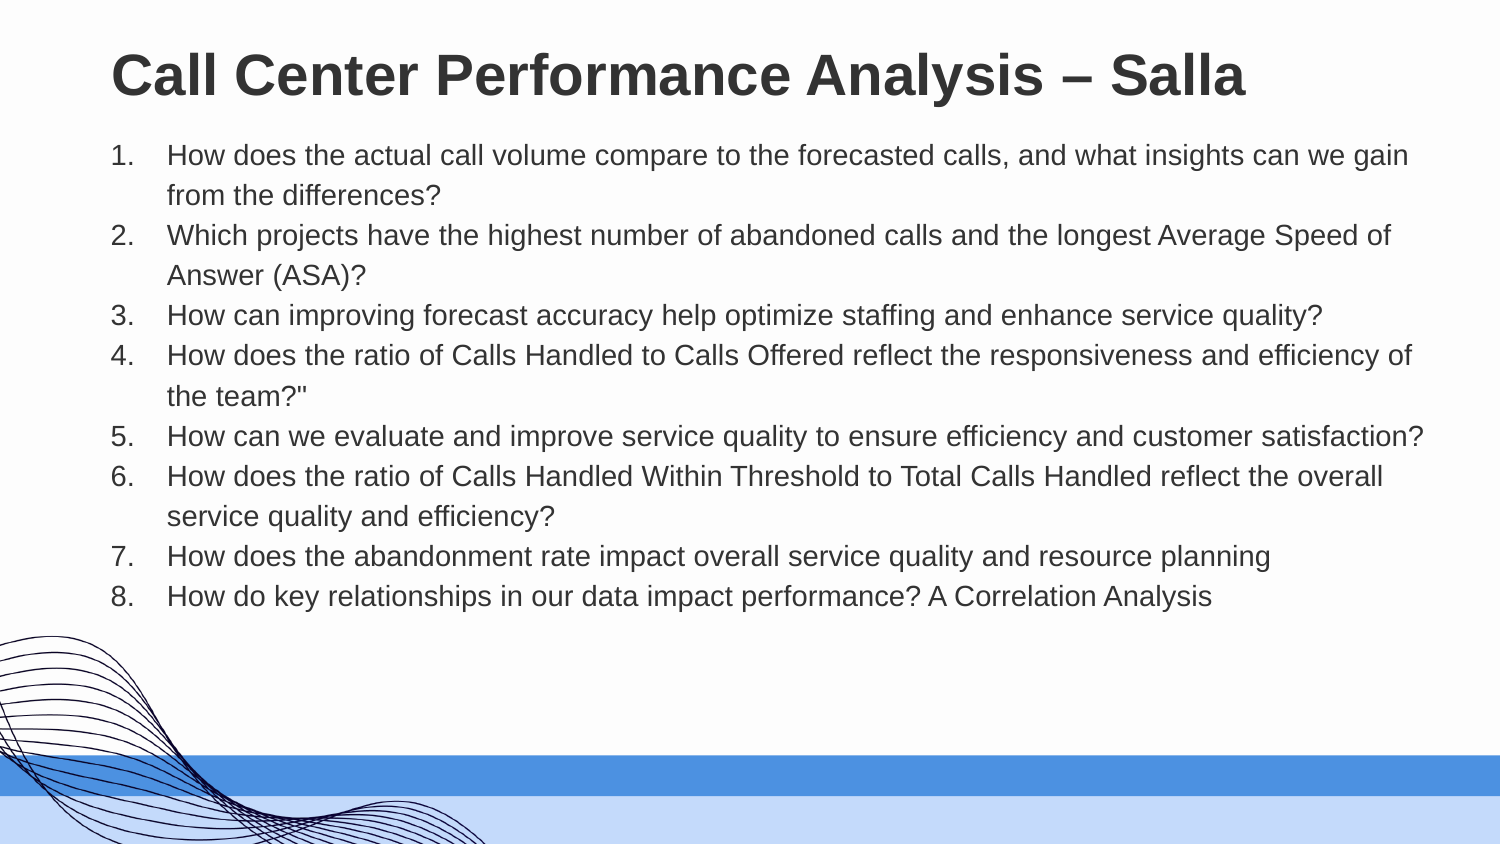

# Call Center Performance Analysis – Salla
How does the actual call volume compare to the forecasted calls, and what insights can we gain from the differences?
Which projects have the highest number of abandoned calls and the longest Average Speed of Answer (ASA)?
How can improving forecast accuracy help optimize staffing and enhance service quality?
How does the ratio of Calls Handled to Calls Offered reflect the responsiveness and efficiency of the team?"
How can we evaluate and improve service quality to ensure efficiency and customer satisfaction?
How does the ratio of Calls Handled Within Threshold to Total Calls Handled reflect the overall service quality and efficiency?
How does the abandonment rate impact overall service quality and resource planning
How do key relationships in our data impact performance? A Correlation Analysis